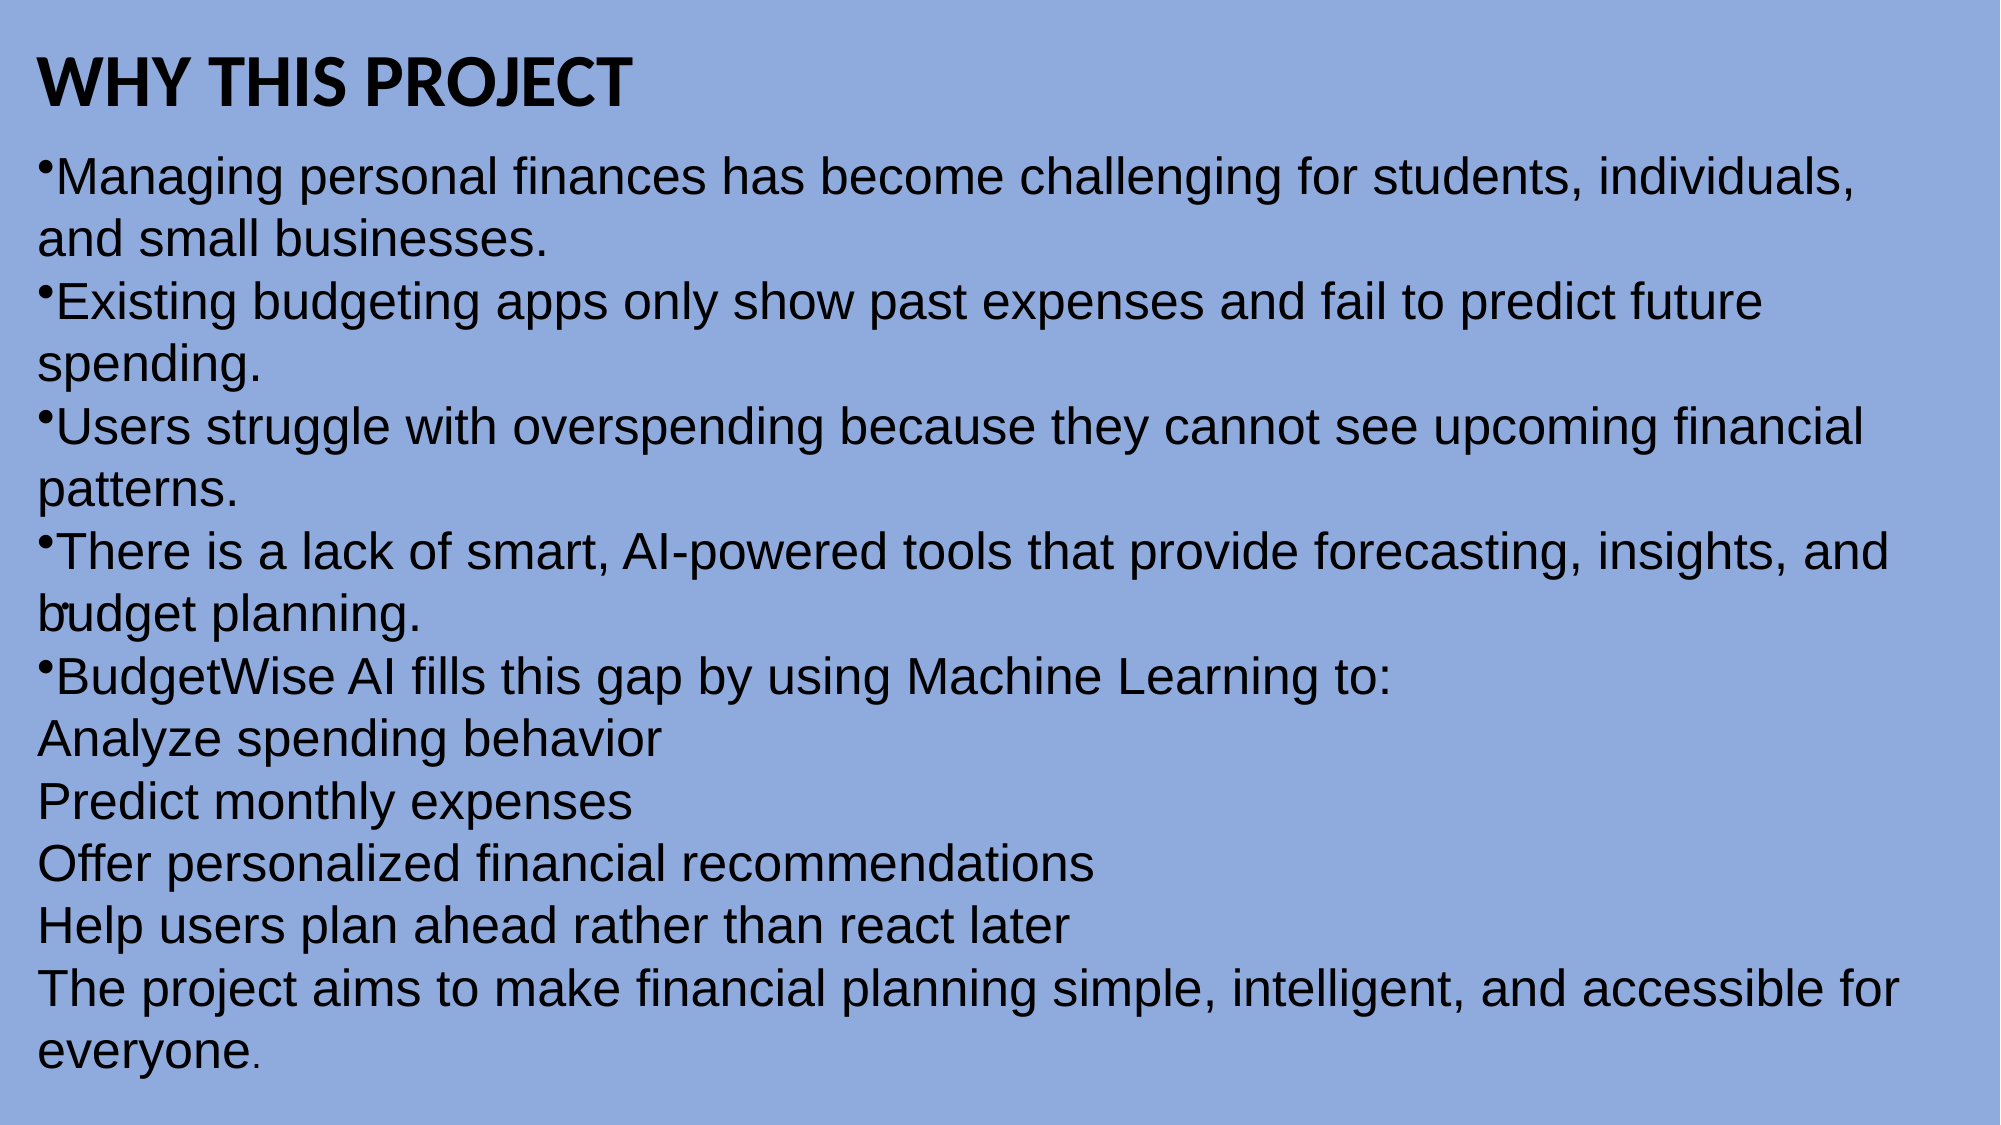

WHY THIS PROJECT
Managing personal finances has become challenging for students, individuals, and small businesses.
Existing budgeting apps only show past expenses and fail to predict future spending.
Users struggle with overspending because they cannot see upcoming financial patterns.
There is a lack of smart, AI-powered tools that provide forecasting, insights, and budget planning.
BudgetWise AI fills this gap by using Machine Learning to:
Analyze spending behavior
Predict monthly expenses
Offer personalized financial recommendations
Help users plan ahead rather than react later
The project aims to make financial planning simple, intelligent, and accessible for everyone.
.